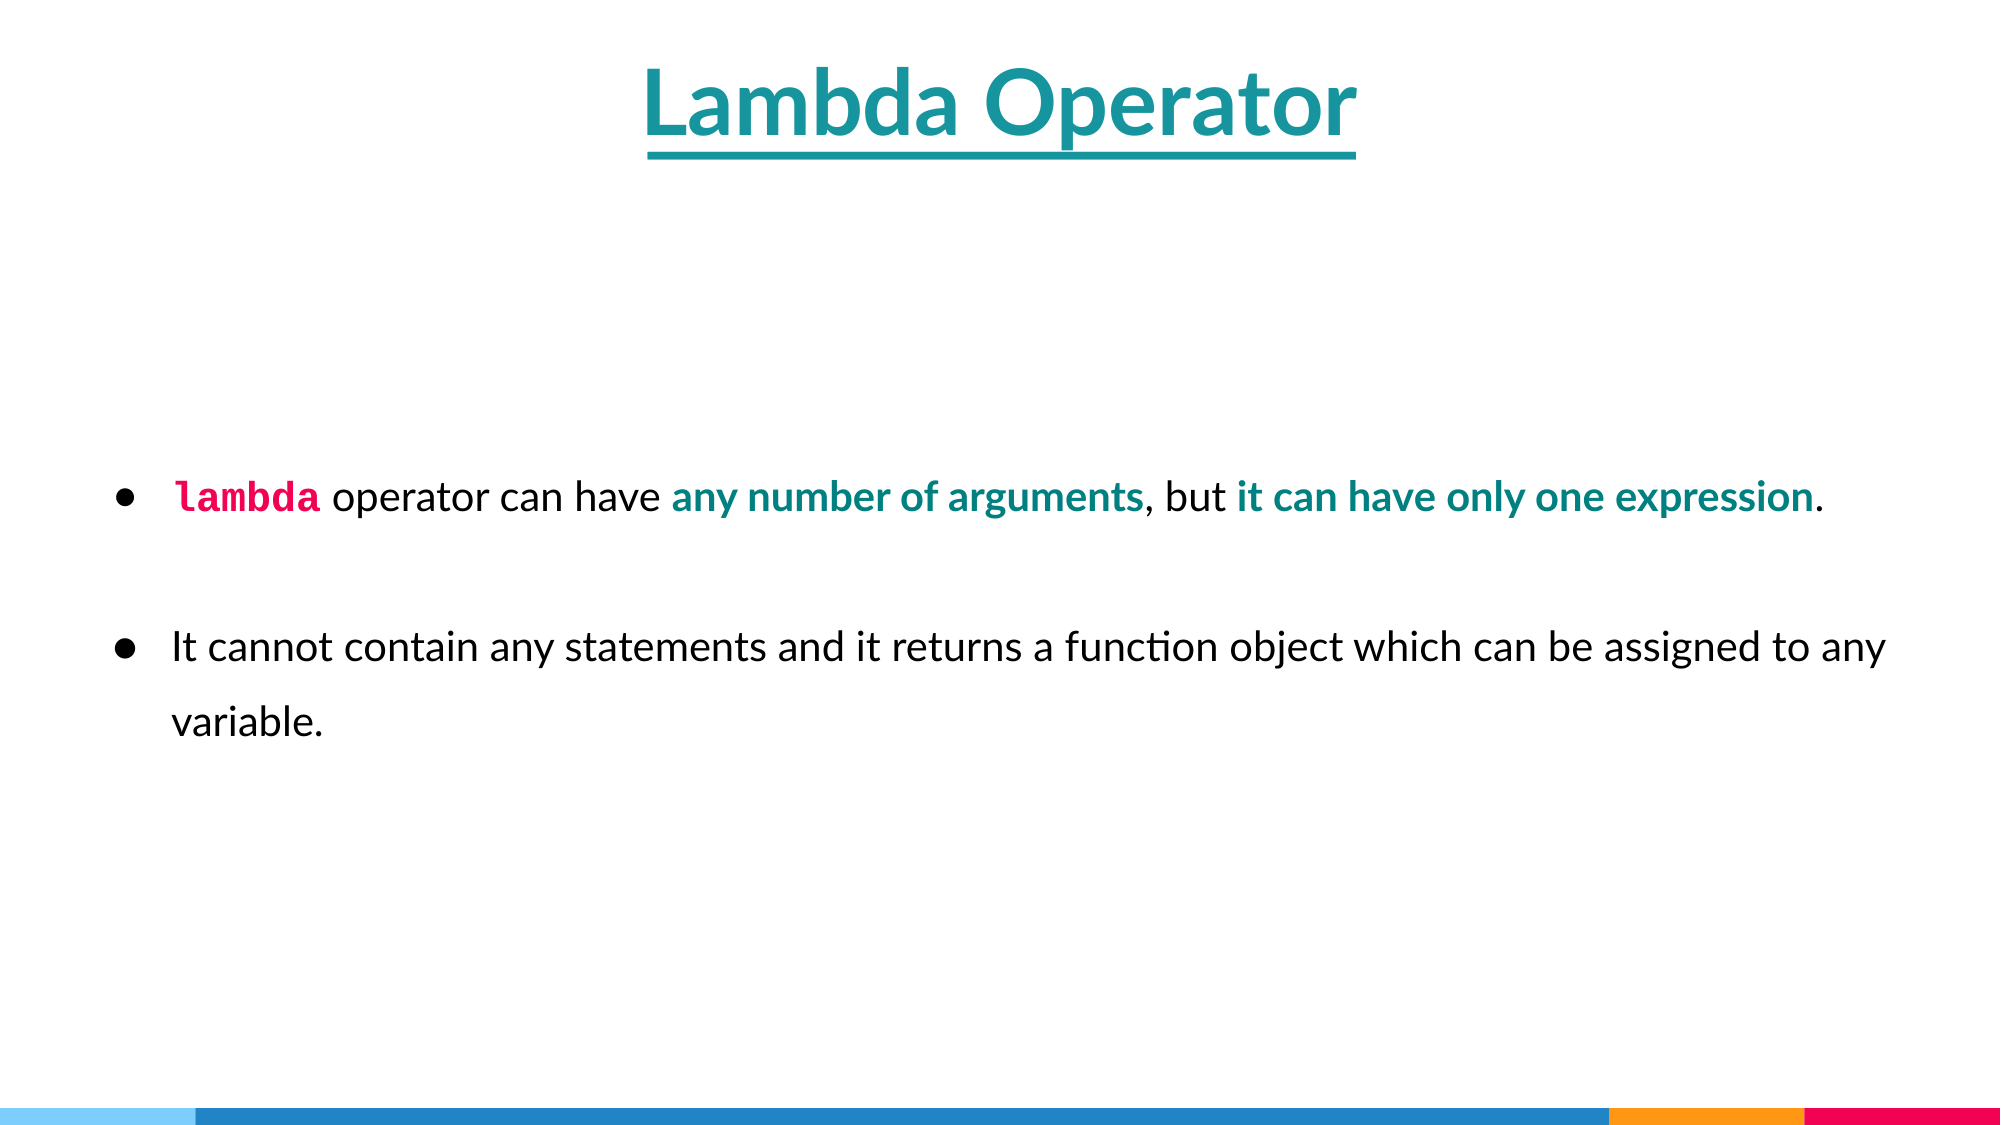

Lambda Operator

lambda operator can have any number of arguments, but it can have only one expression.

It cannot contain any statements and it returns a function object which can be assigned to any variable.